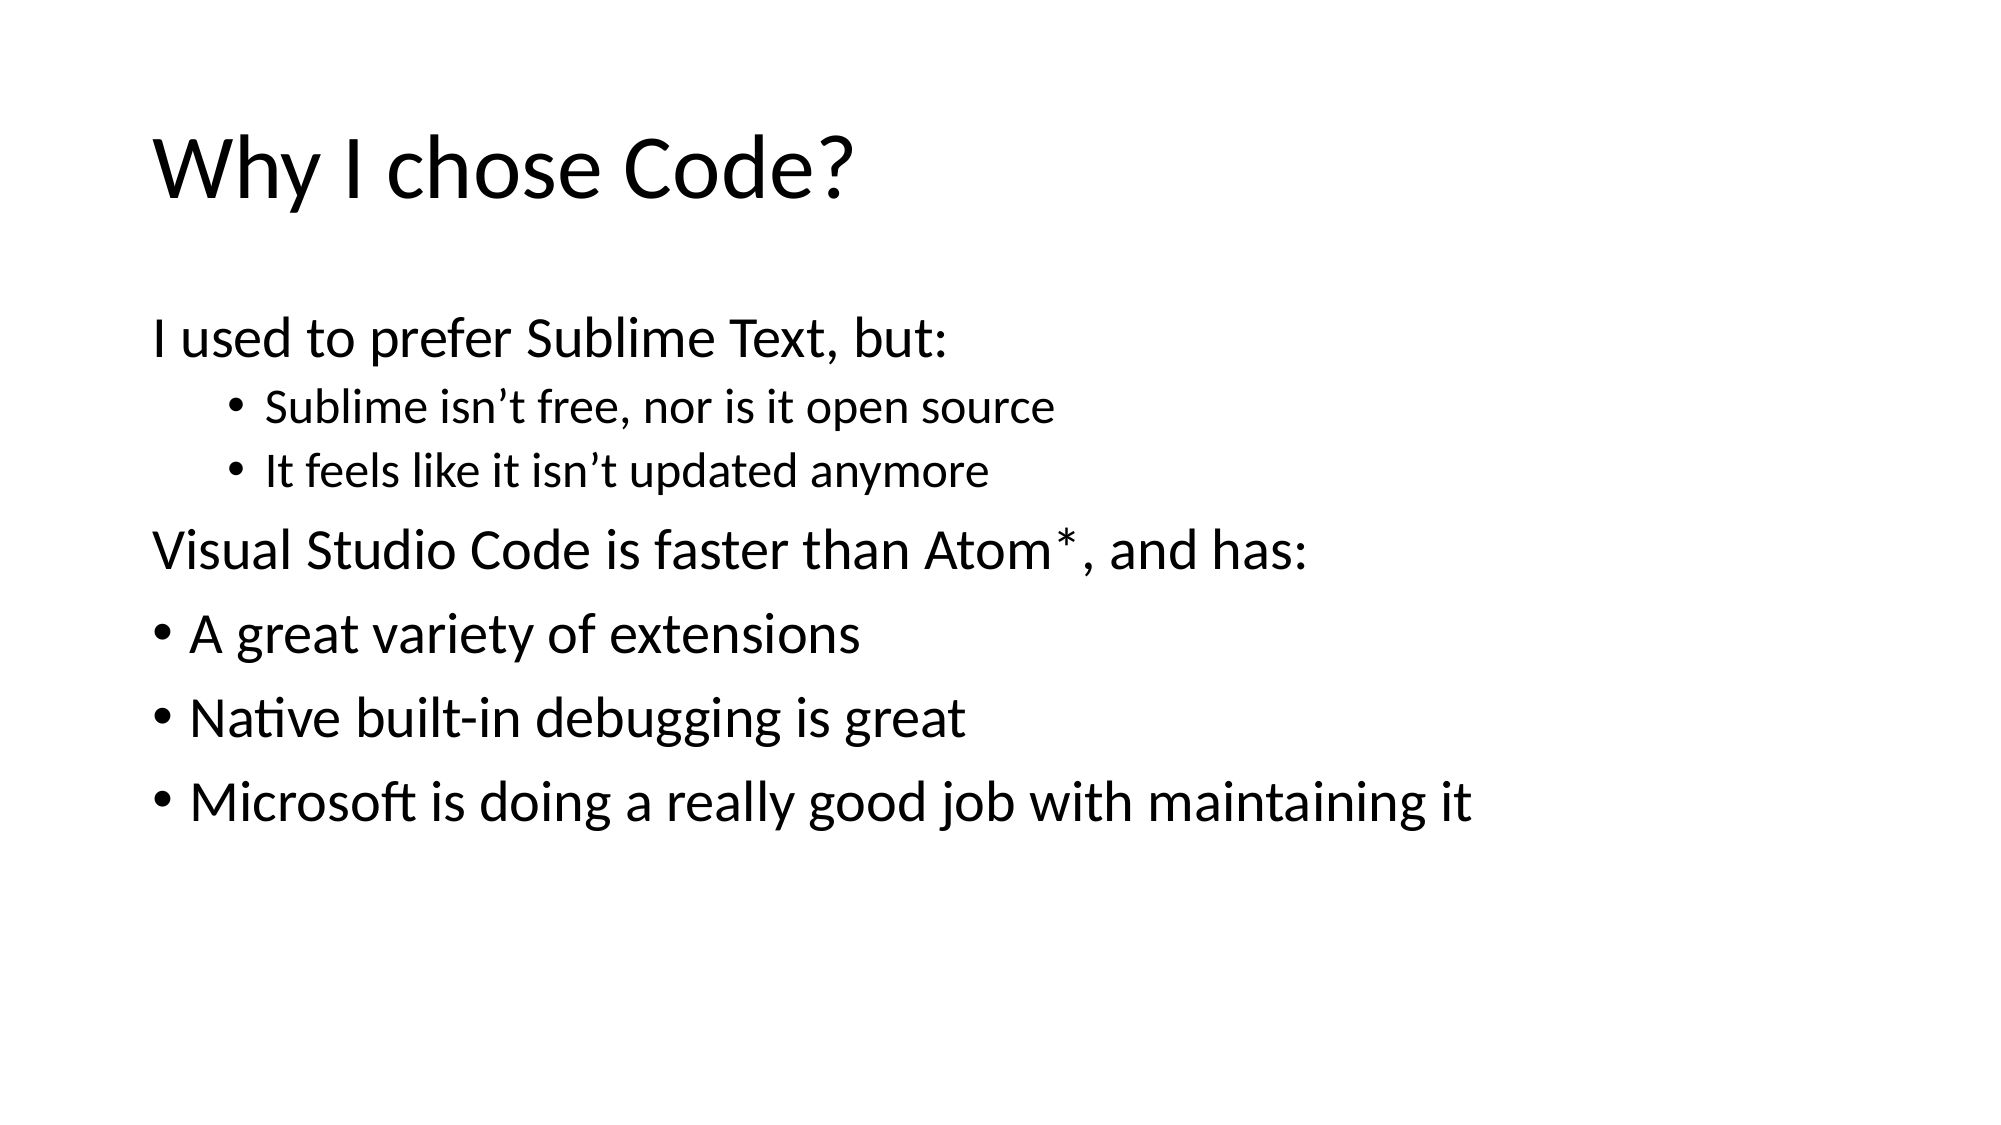

# Why I chose Code?
I used to prefer Sublime Text, but:
Sublime isn’t free, nor is it open source
It feels like it isn’t updated anymore
Visual Studio Code is faster than Atom*, and has:
A great variety of extensions
Native built-in debugging is great
Microsoft is doing a really good job with maintaining it